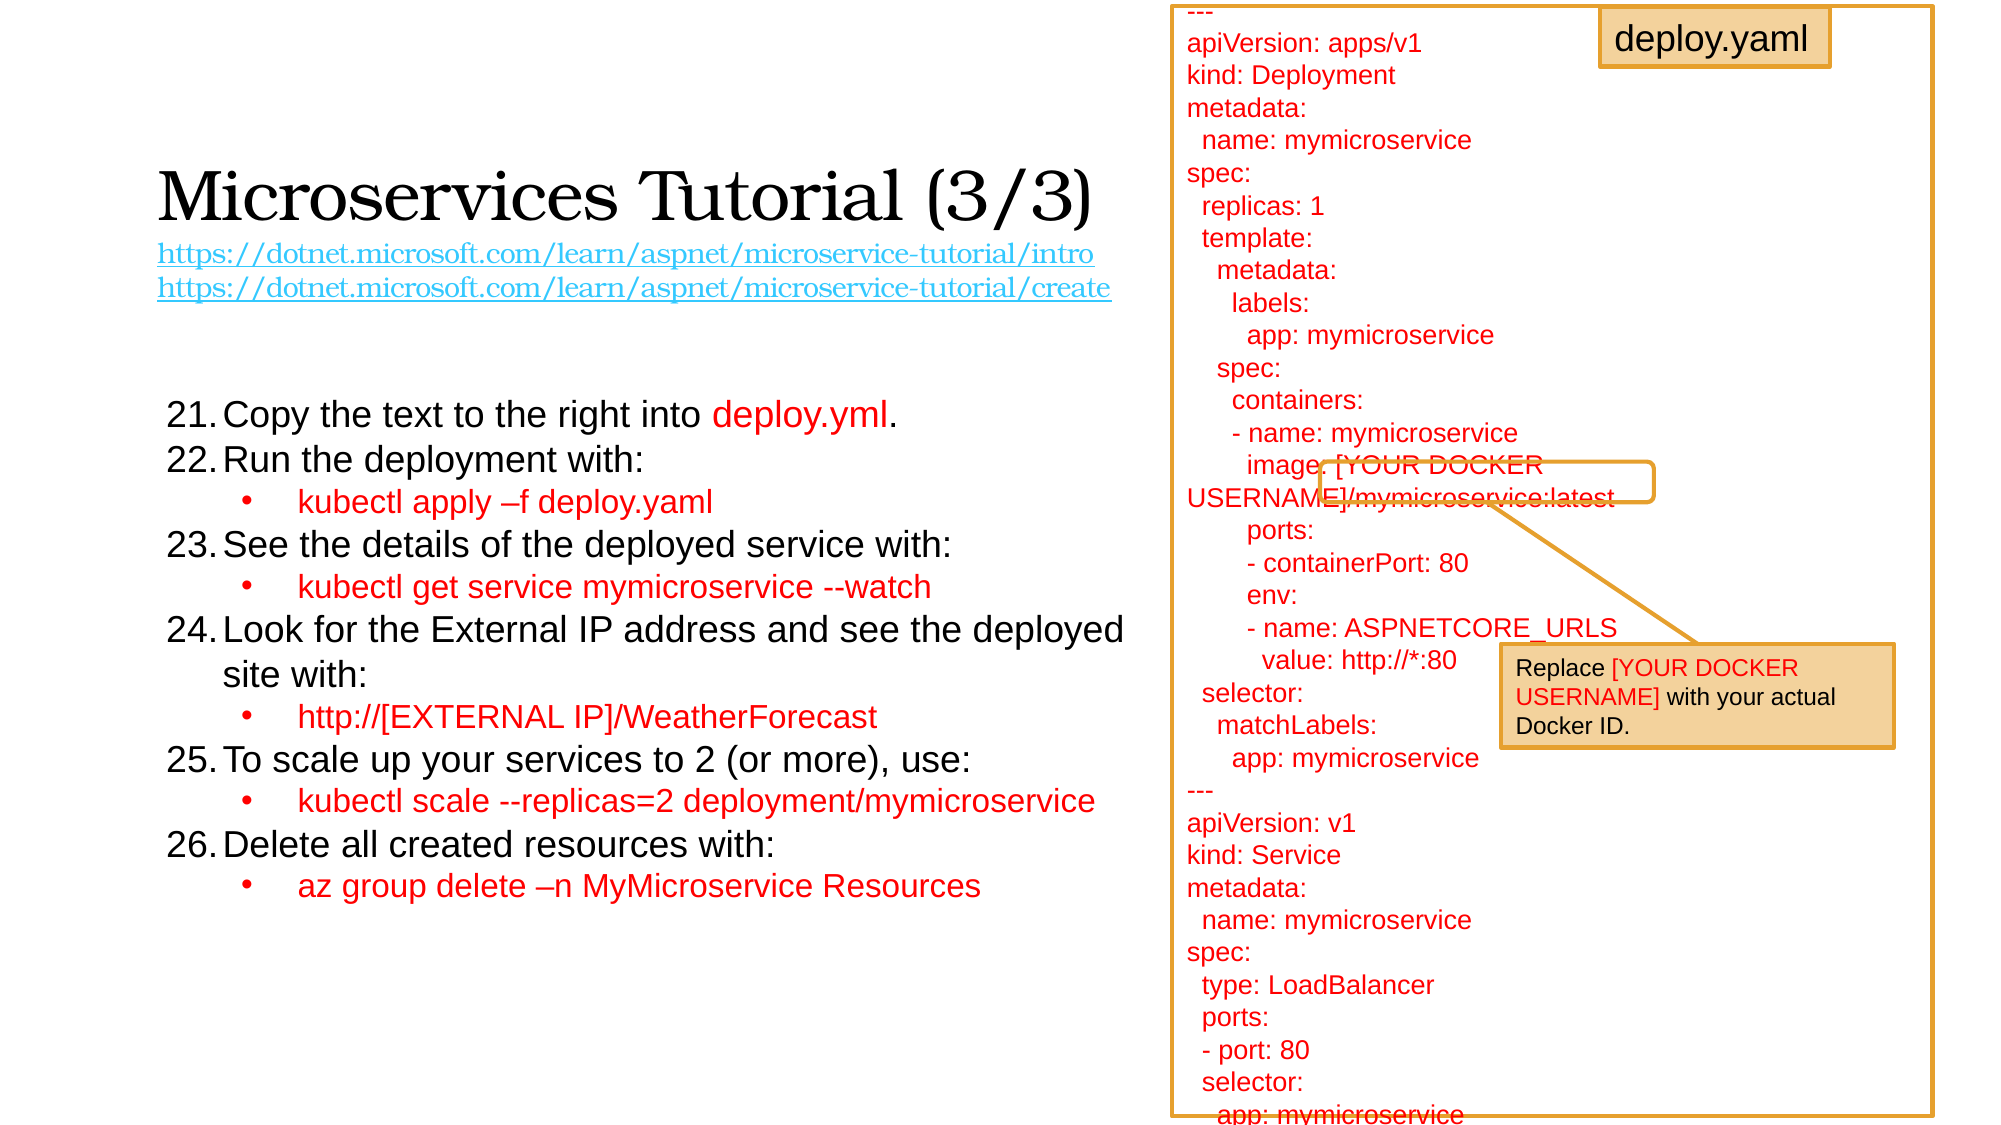

---
apiVersion: apps/v1
kind: Deployment
metadata:
  name: mymicroservice
spec:
  replicas: 1
  template:
    metadata:
      labels:
        app: mymicroservice
    spec:
      containers:
      - name: mymicroservice
        image: [YOUR DOCKER USERNAME]/mymicroservice:latest
        ports:
        - containerPort: 80
        env:
        - name: ASPNETCORE_URLS
          value: http://*:80
  selector:
    matchLabels:
      app: mymicroservice
---
apiVersion: v1
kind: Service
metadata:
  name: mymicroservice
spec:
  type: LoadBalancer
  ports:
  - port: 80
  selector:
    app: mymicroservice
deploy.yaml
# Microservices Tutorial (3/3) https://dotnet.microsoft.com/learn/aspnet/microservice-tutorial/intro https://dotnet.microsoft.com/learn/aspnet/microservice-tutorial/create

Copy the text to the right into deploy.yml.
Run the deployment with:
kubectl apply –f deploy.yaml
See the details of the deployed service with:
kubectl get service mymicroservice --watch
Look for the External IP address and see the deployed site with:
http://[EXTERNAL IP]/WeatherForecast
To scale up your services to 2 (or more), use:
kubectl scale --replicas=2 deployment/mymicroservice
Delete all created resources with:
az group delete –n MyMicroservice Resources

Replace [YOUR DOCKER USERNAME] with your actual Docker ID.